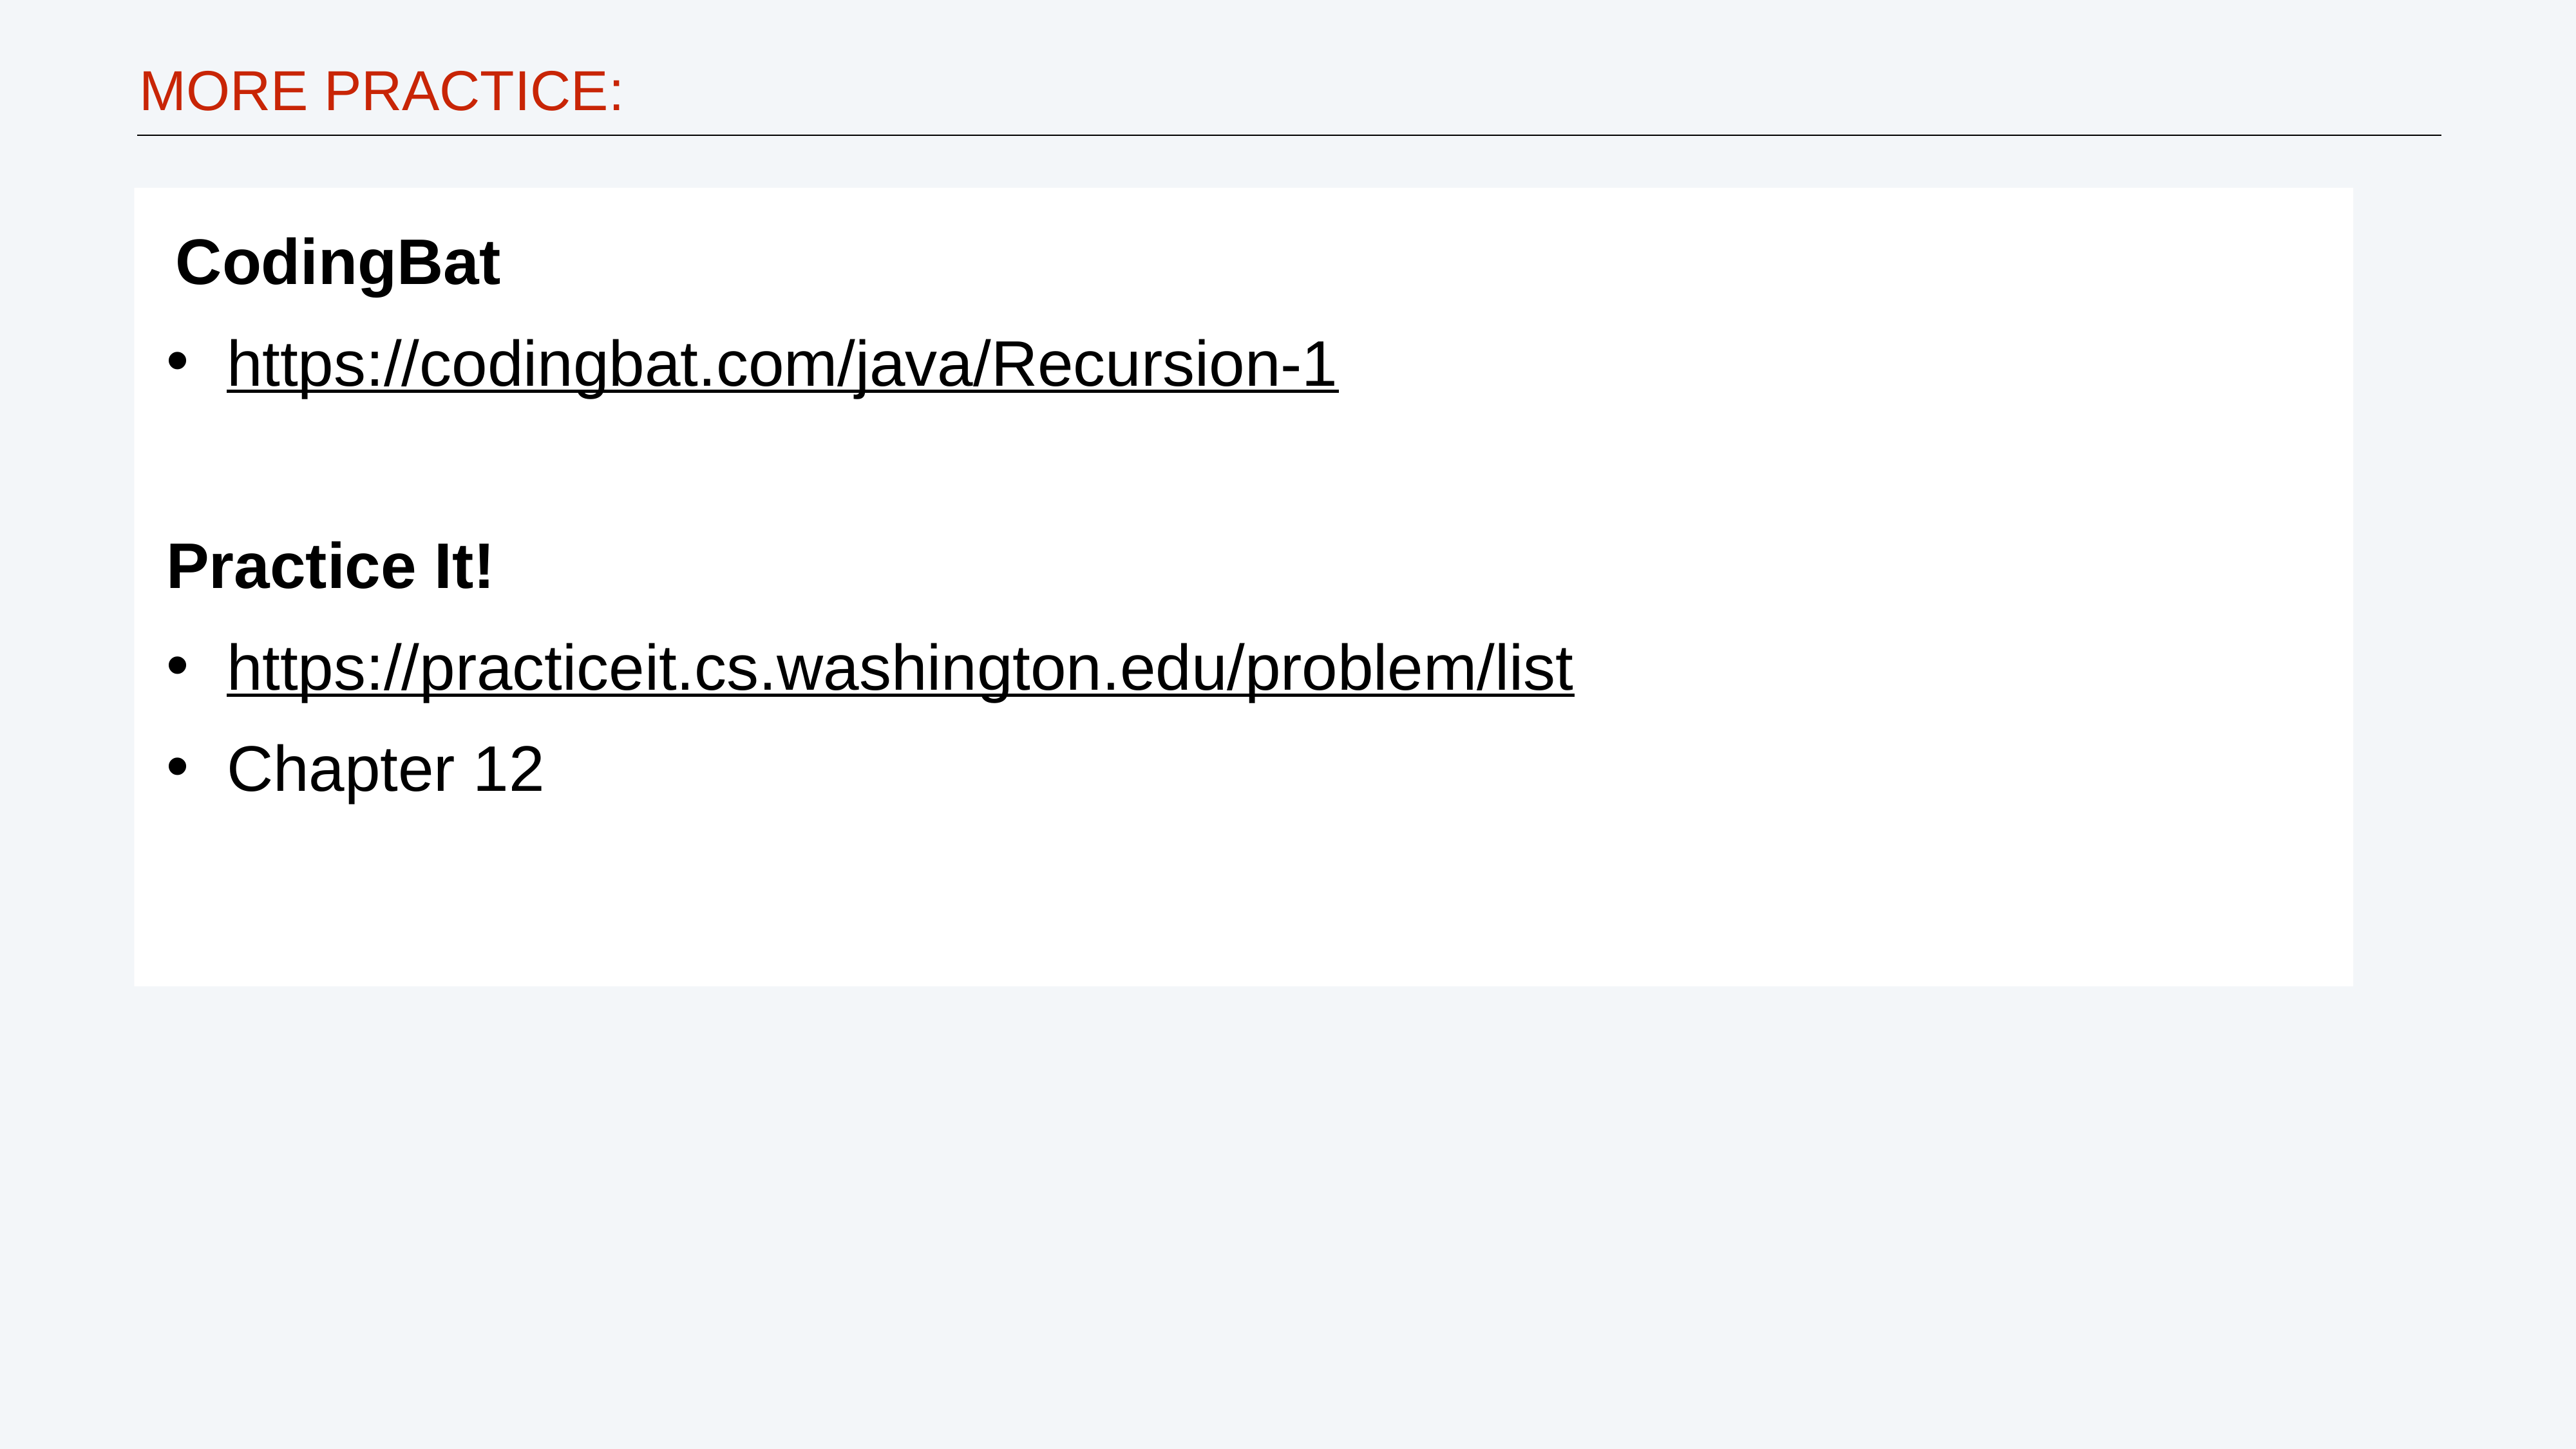

# MORE PRACTICE:
CodingBat
https://codingbat.com/java/Recursion-1

Practice It!
https://practiceit.cs.washington.edu/problem/list
Chapter 12